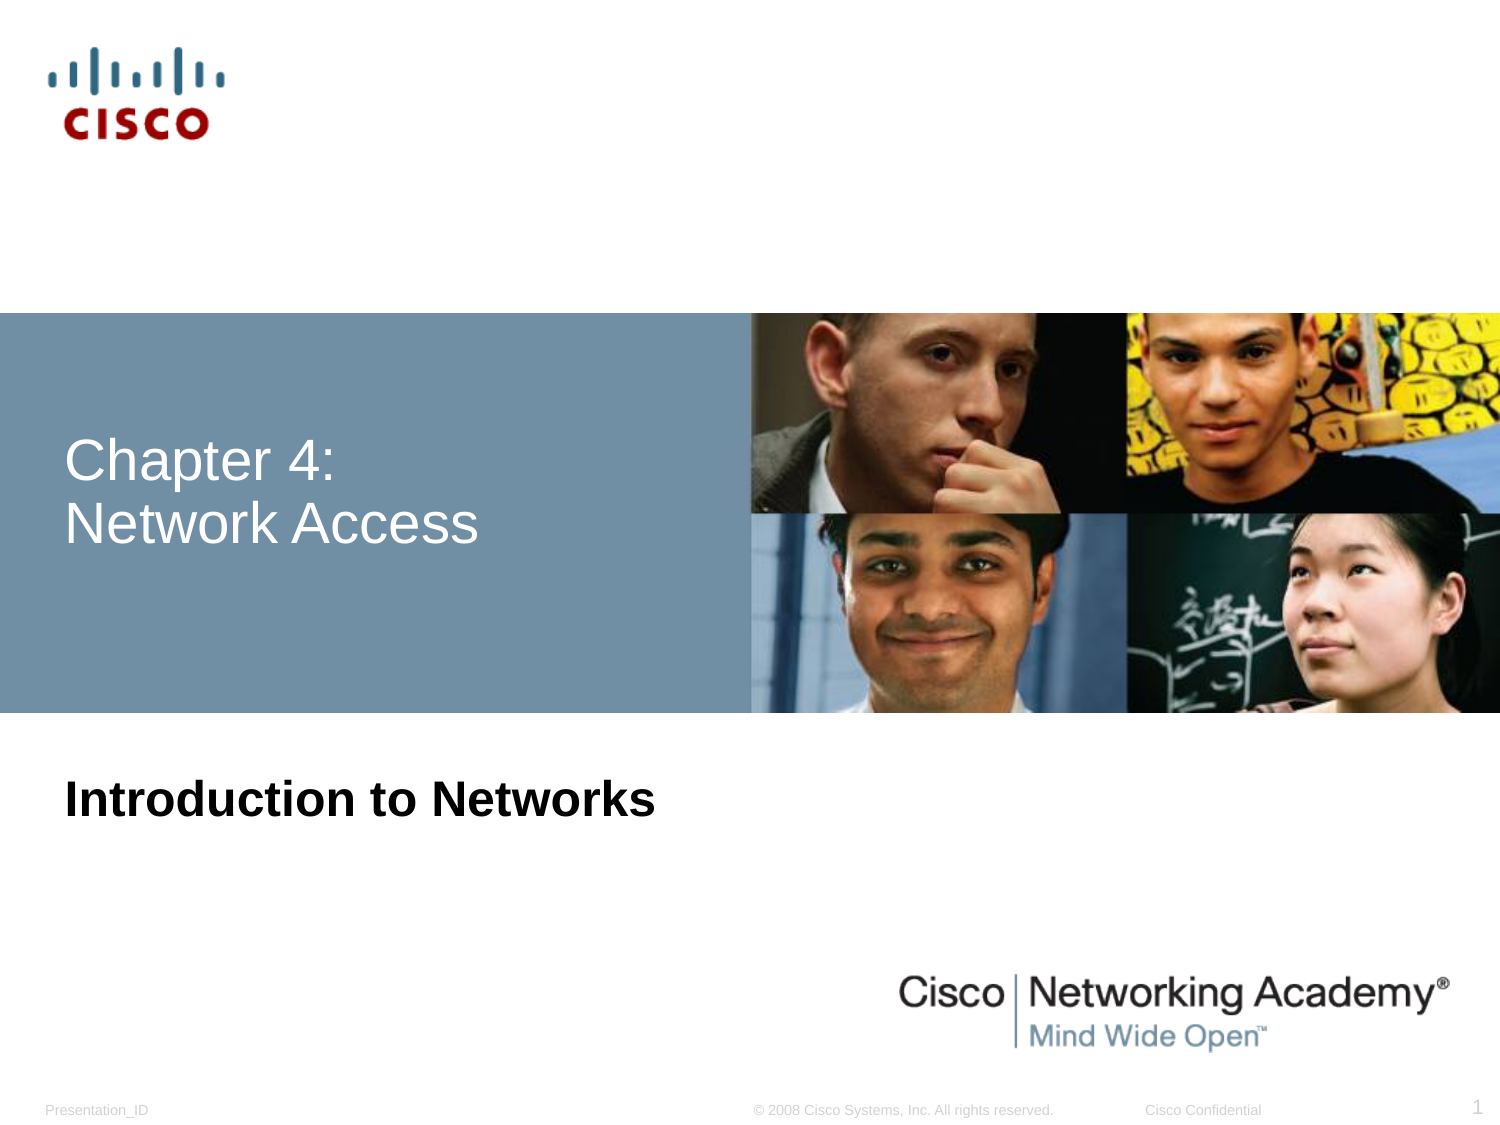

# Chapter 4: Network Access
Introduction to Networks